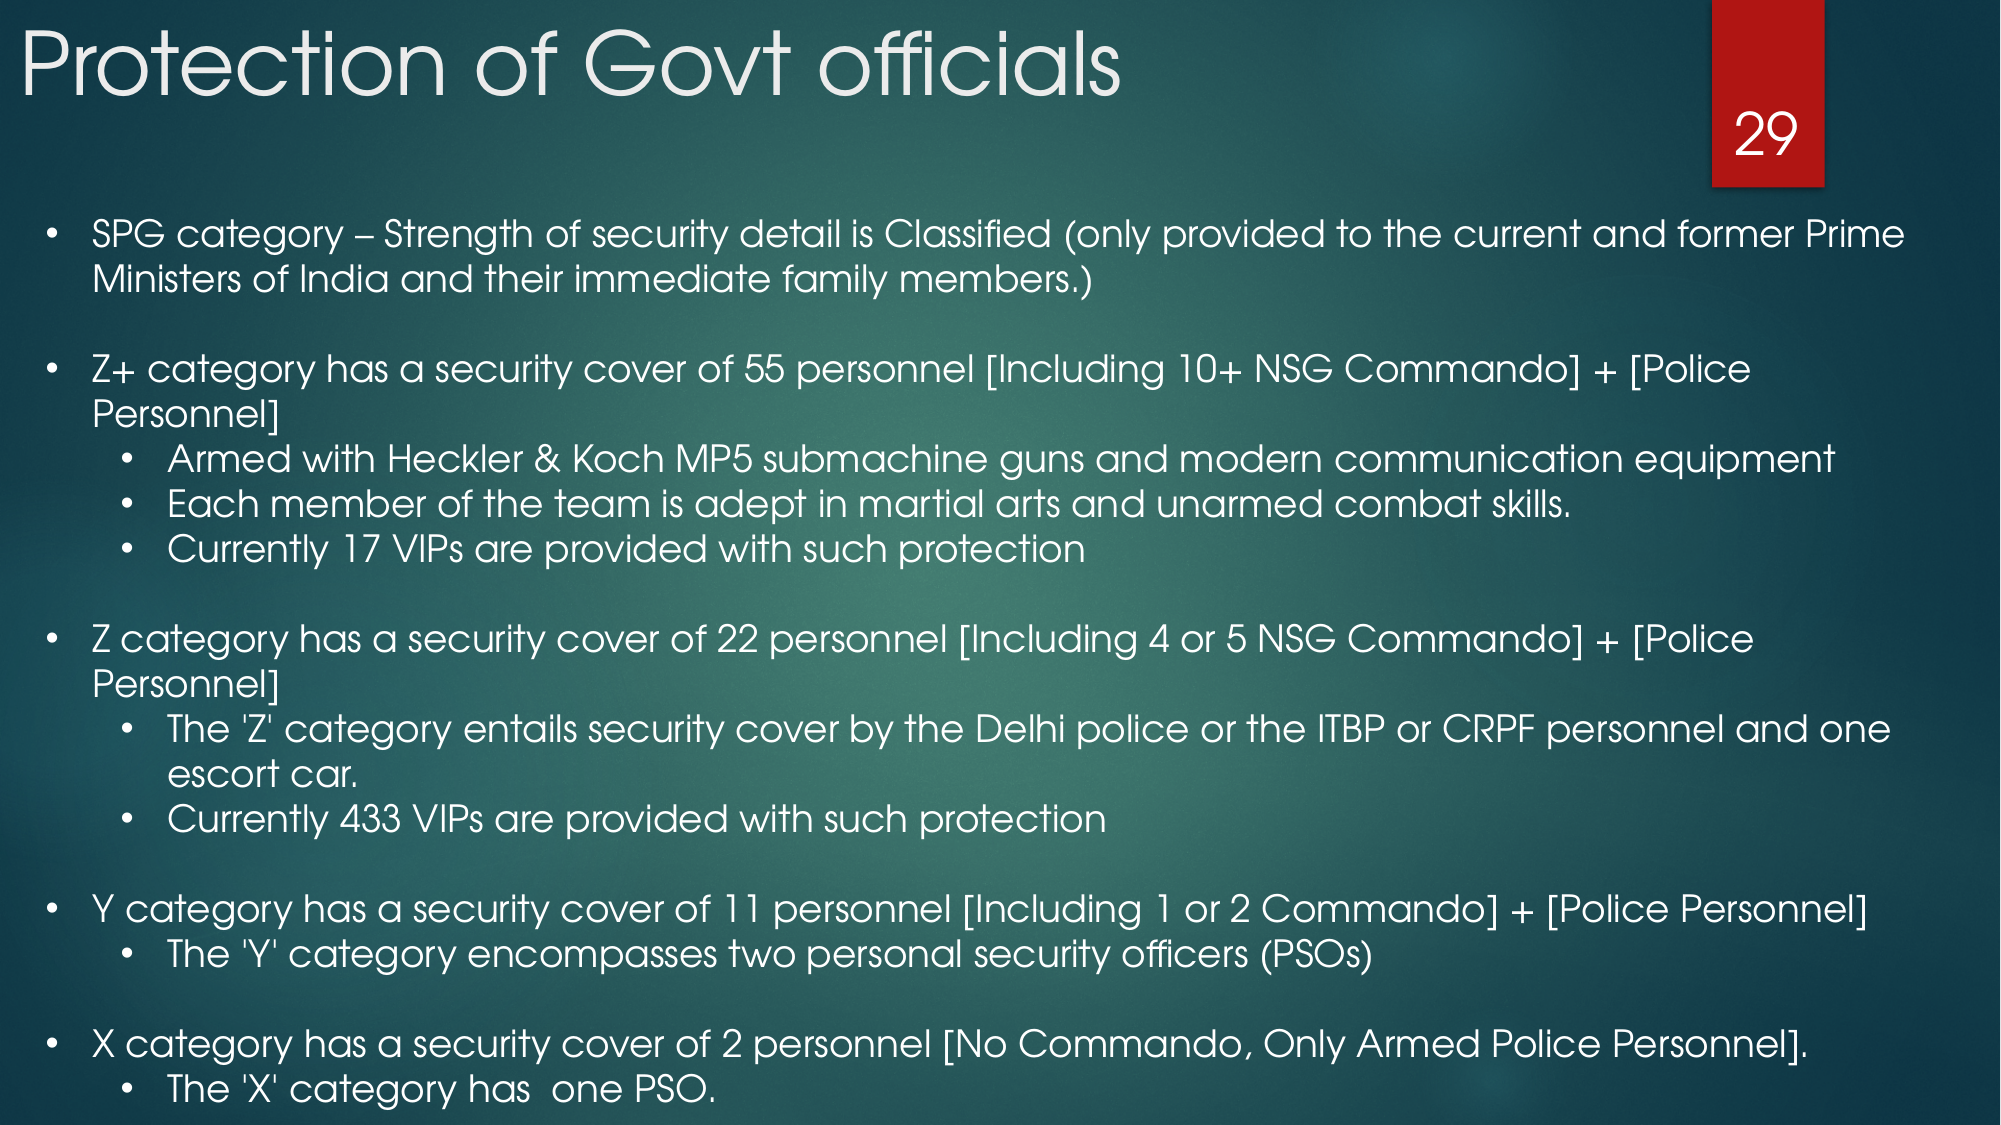

# Protection of Govt officials
29
SPG category – Strength of security detail is Classified (only provided to the current and former Prime Ministers of India and their immediate family members.)

Z+ category has a security cover of 55 personnel [Including 10+ NSG Commando] + [Police Personnel]
Armed with Heckler & Koch MP5 submachine guns and modern communication equipment
Each member of the team is adept in martial arts and unarmed combat skills.
Currently 17 VIPs are provided with such protection

Z category has a security cover of 22 personnel [Including 4 or 5 NSG Commando] + [Police Personnel]
The 'Z' category entails security cover by the Delhi police or the ITBP or CRPF personnel and one escort car.
Currently 433 VIPs are provided with such protection

Y category has a security cover of 11 personnel [Including 1 or 2 Commando] + [Police Personnel]
The 'Y' category encompasses two personal security officers (PSOs)

X category has a security cover of 2 personnel [No Commando, Only Armed Police Personnel].
The 'X' category has  one PSO.